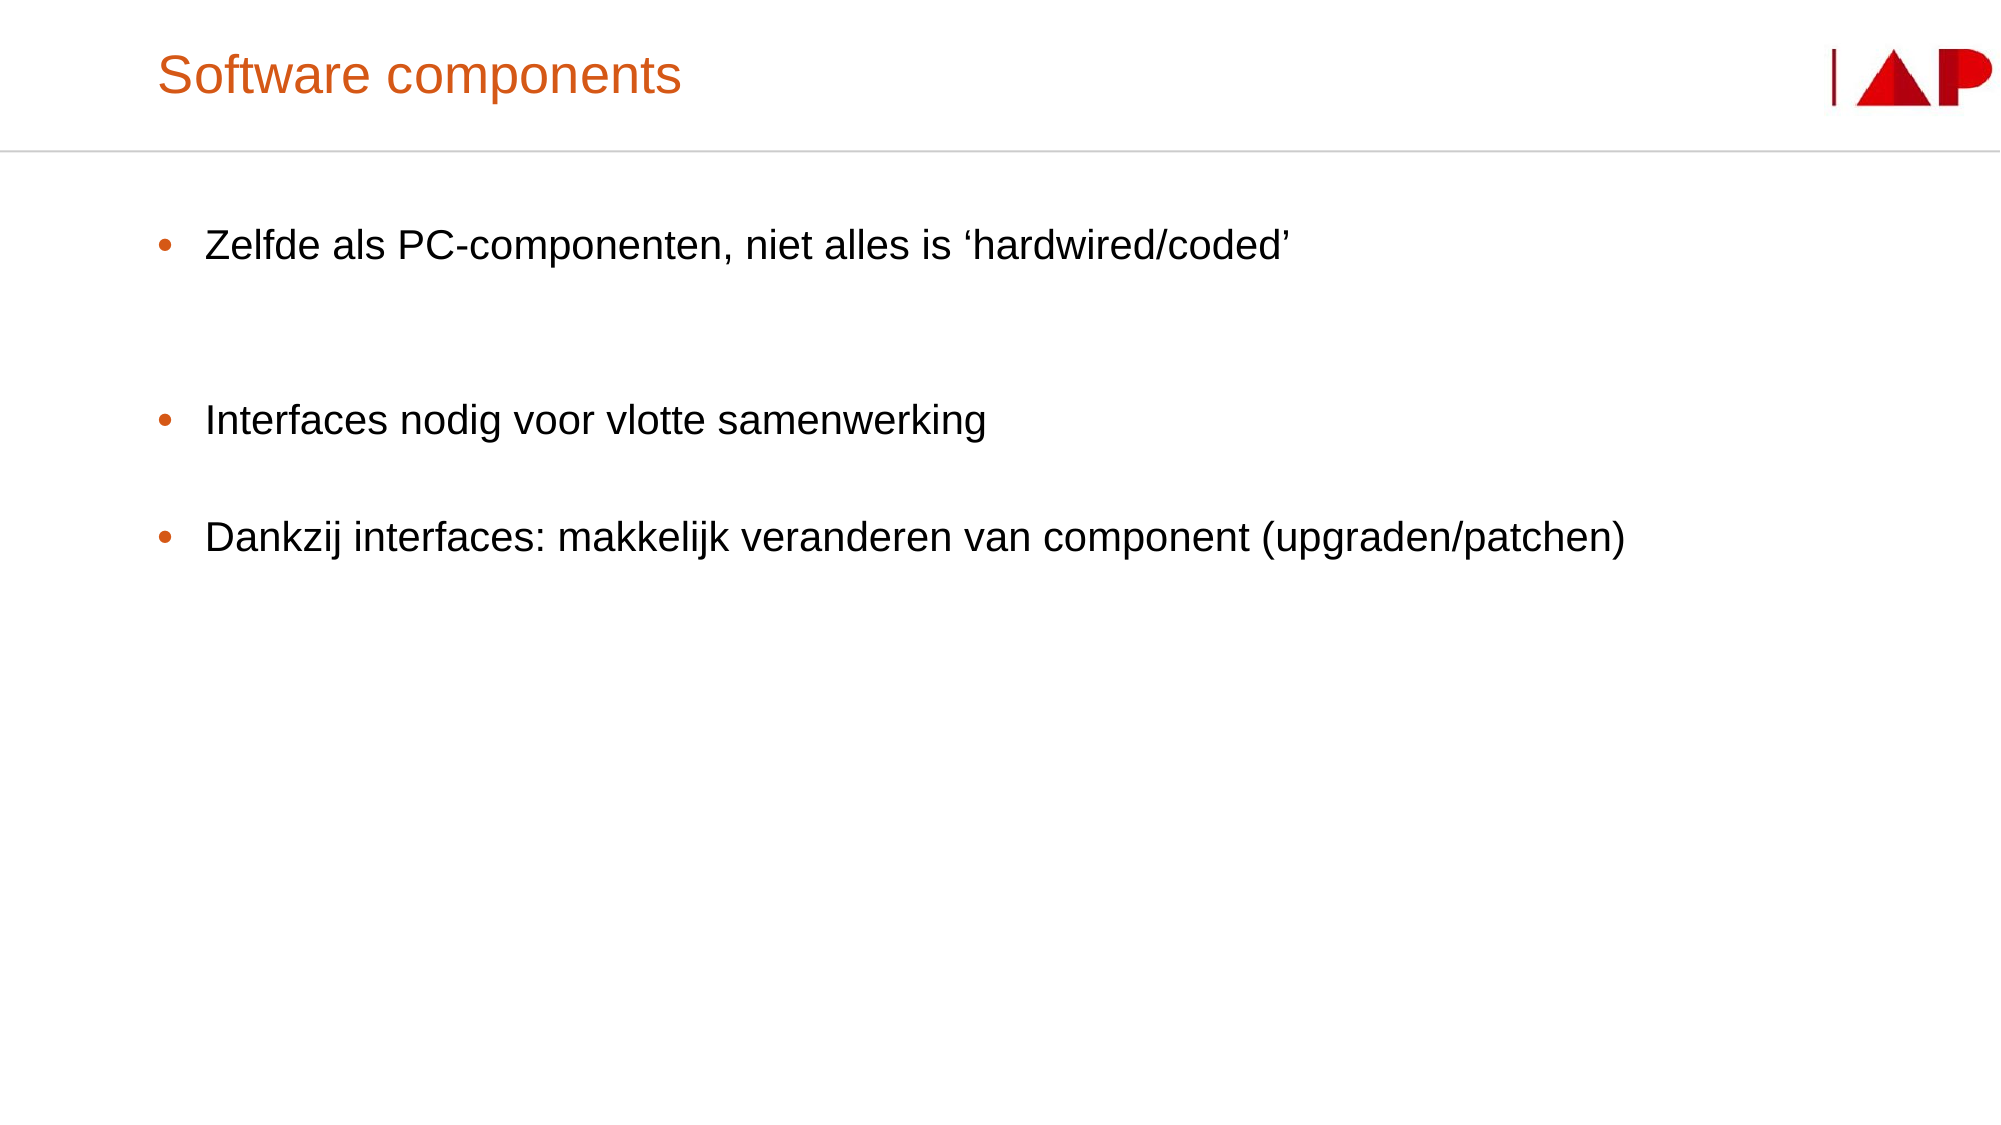

# Software components
Zelfde als PC-componenten, niet alles is ‘hardwired/coded’

Interfaces nodig voor vlotte samenwerking

Dankzij interfaces: makkelijk veranderen van component (upgraden/patchen)